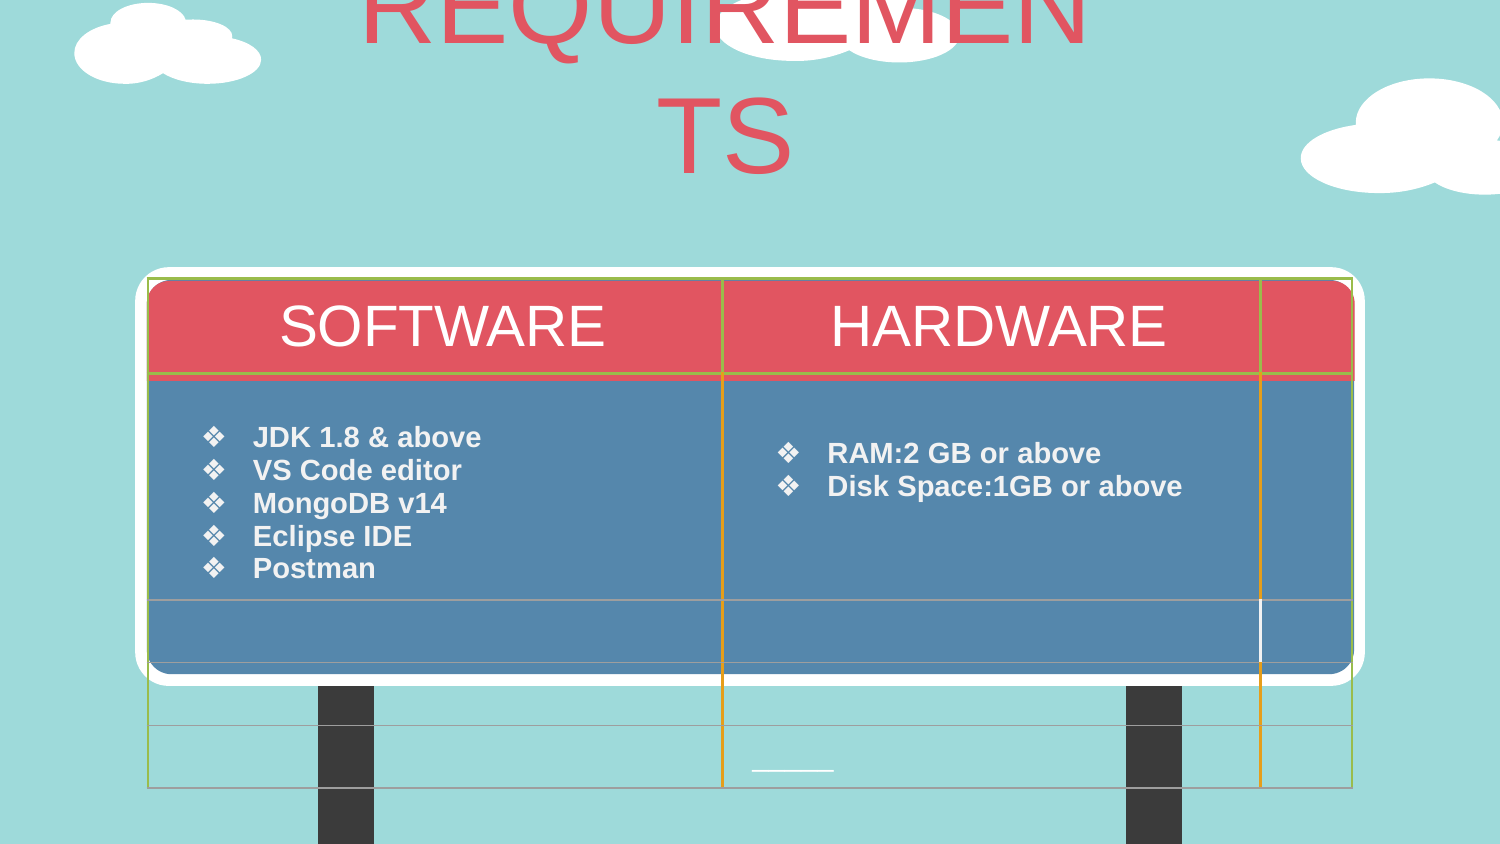

# SYSTEM REQUIREMENTS

| SOFTWARE | HARDWARE |  |
| --- | --- | --- |
| JDK 1.8 & above VS Code editor MongoDB v14 Eclipse IDE Postman | RAM:2 GB or above Disk Space:1GB or above |  |
|  |  |  |
|  |  |  |
|  | \_\_\_\_\_ |  |